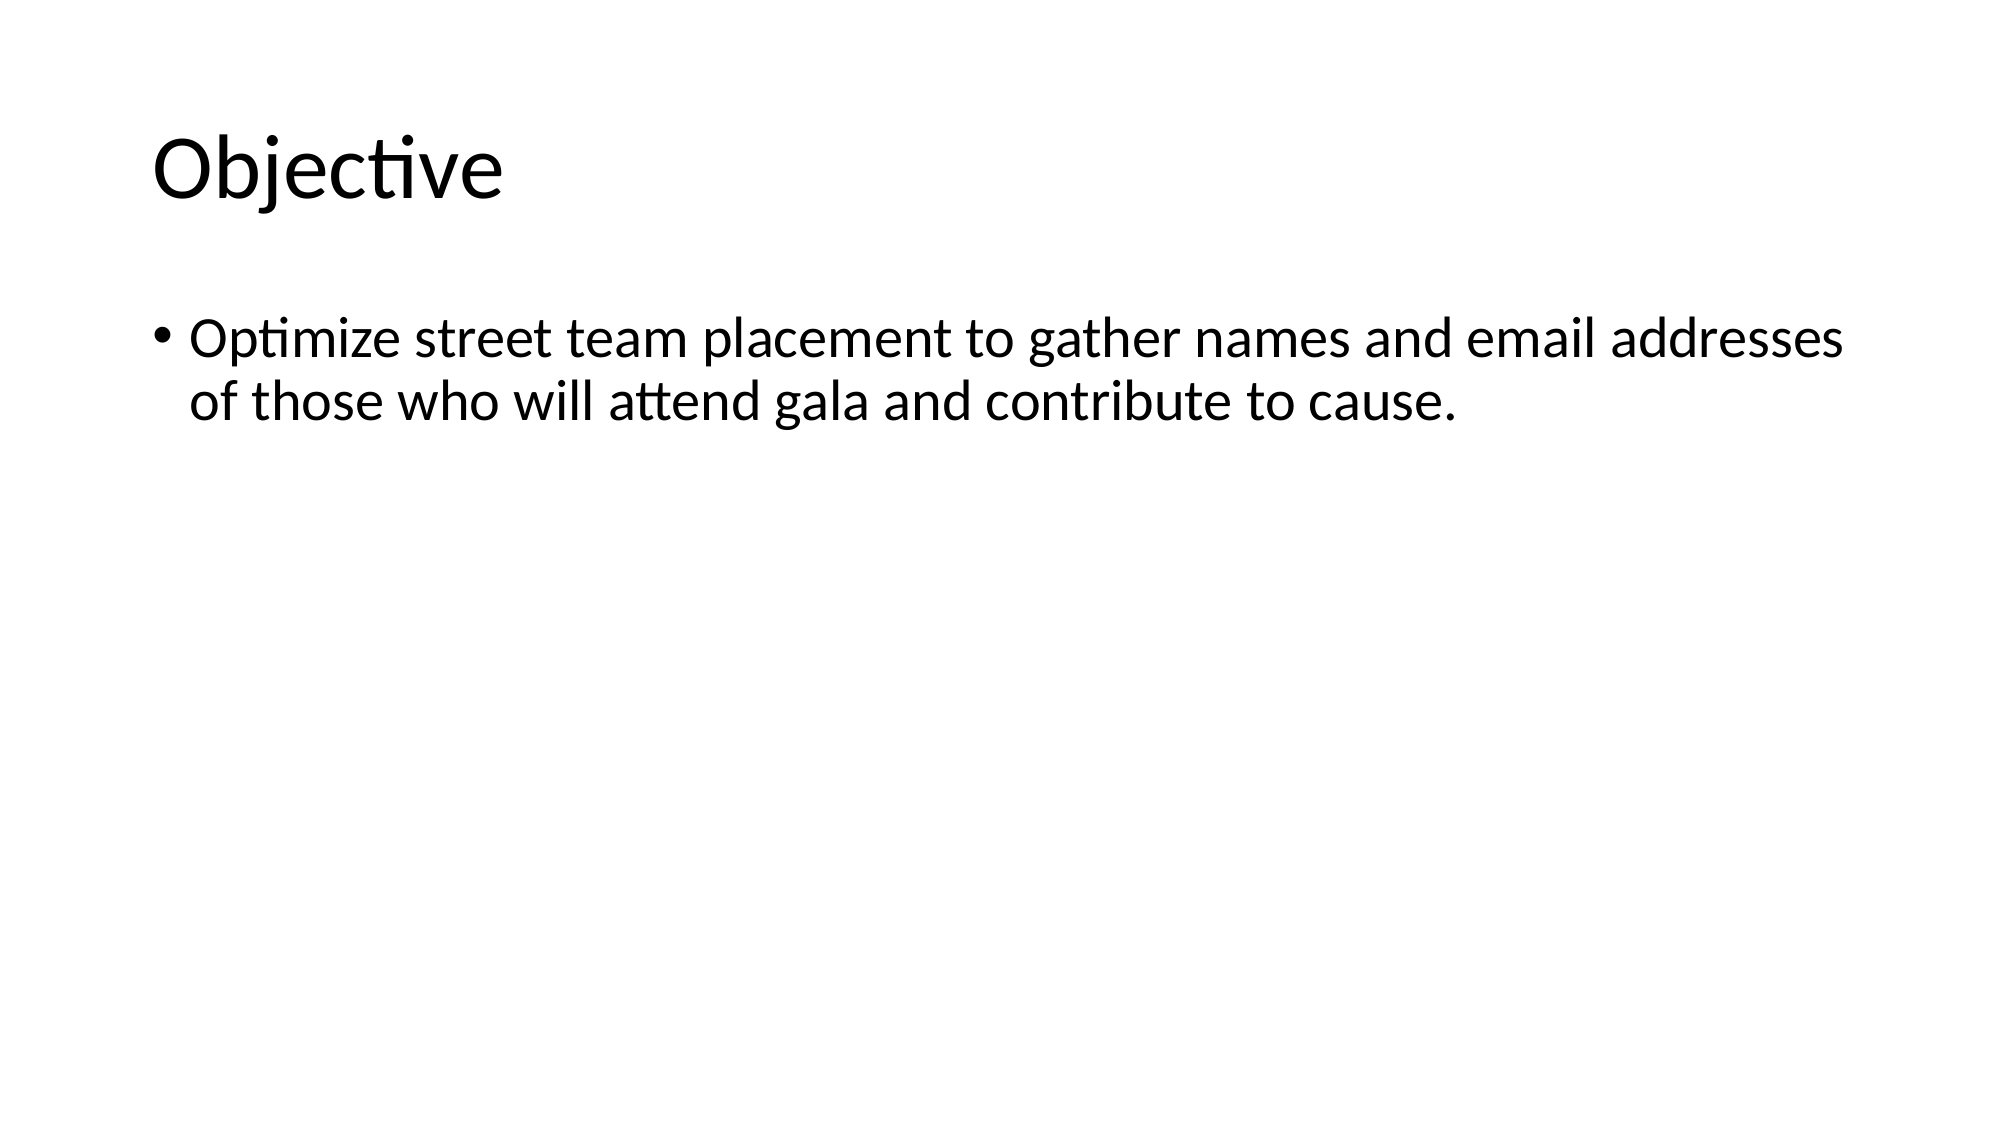

# Objective
Optimize street team placement to gather names and email addresses of those who will attend gala and contribute to cause.